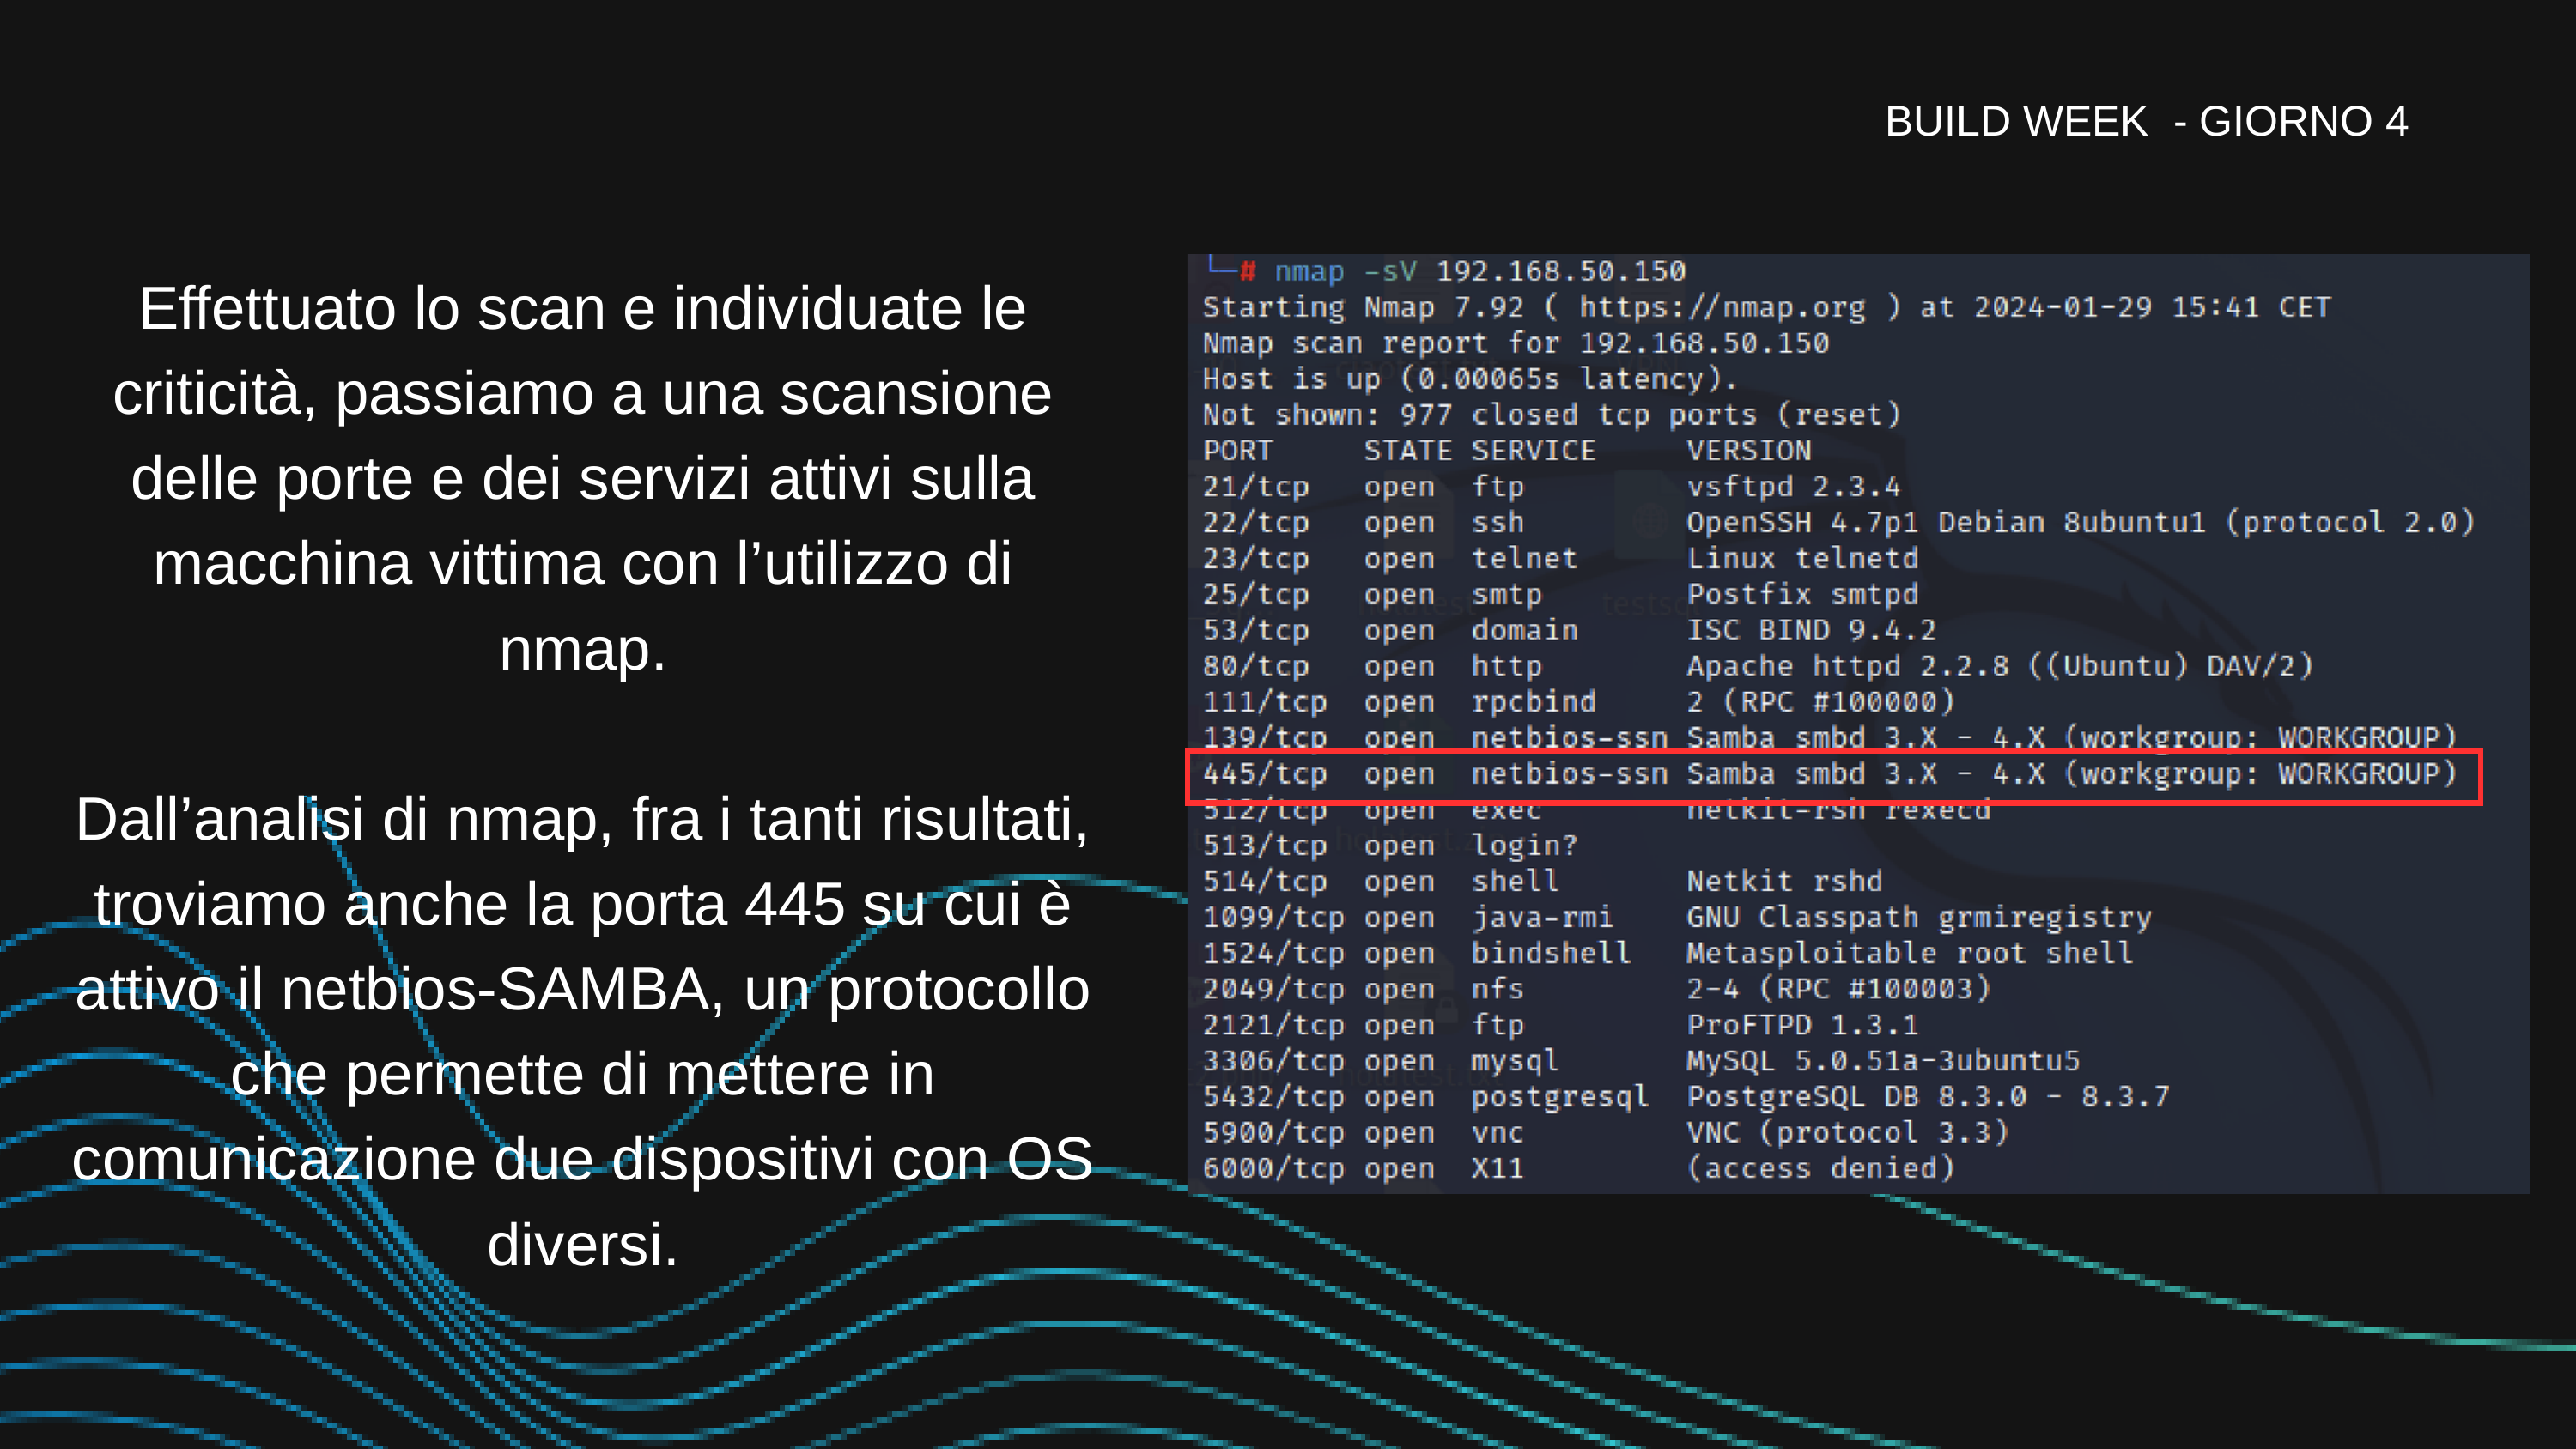

BUILD WEEK  - GIORNO 4

Effettuato lo scan e individuate le criticità, passiamo a una scansione delle porte e dei servizi attivi sulla macchina vittima con l’utilizzo di nmap.

Dall’analisi di nmap, fra i tanti risultati, troviamo anche la porta 445 su cui è attivo il netbios-SAMBA, un protocollo che permette di mettere in comunicazione due dispositivi con OS diversi.